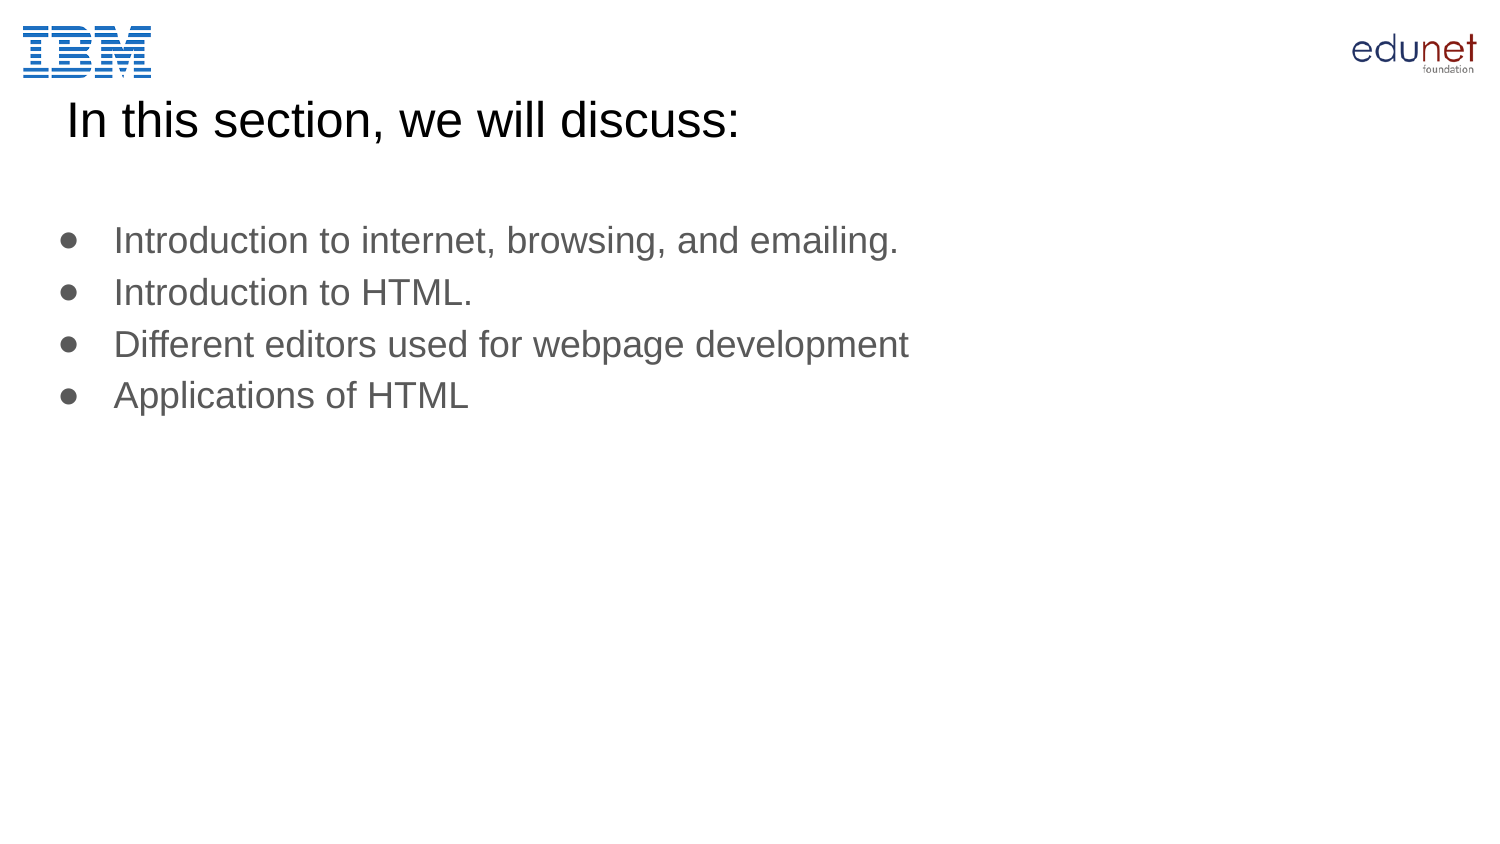

# In this section, we will discuss:
Introduction to internet, browsing, and emailing.
Introduction to HTML.
Different editors used for webpage development
Applications of HTML